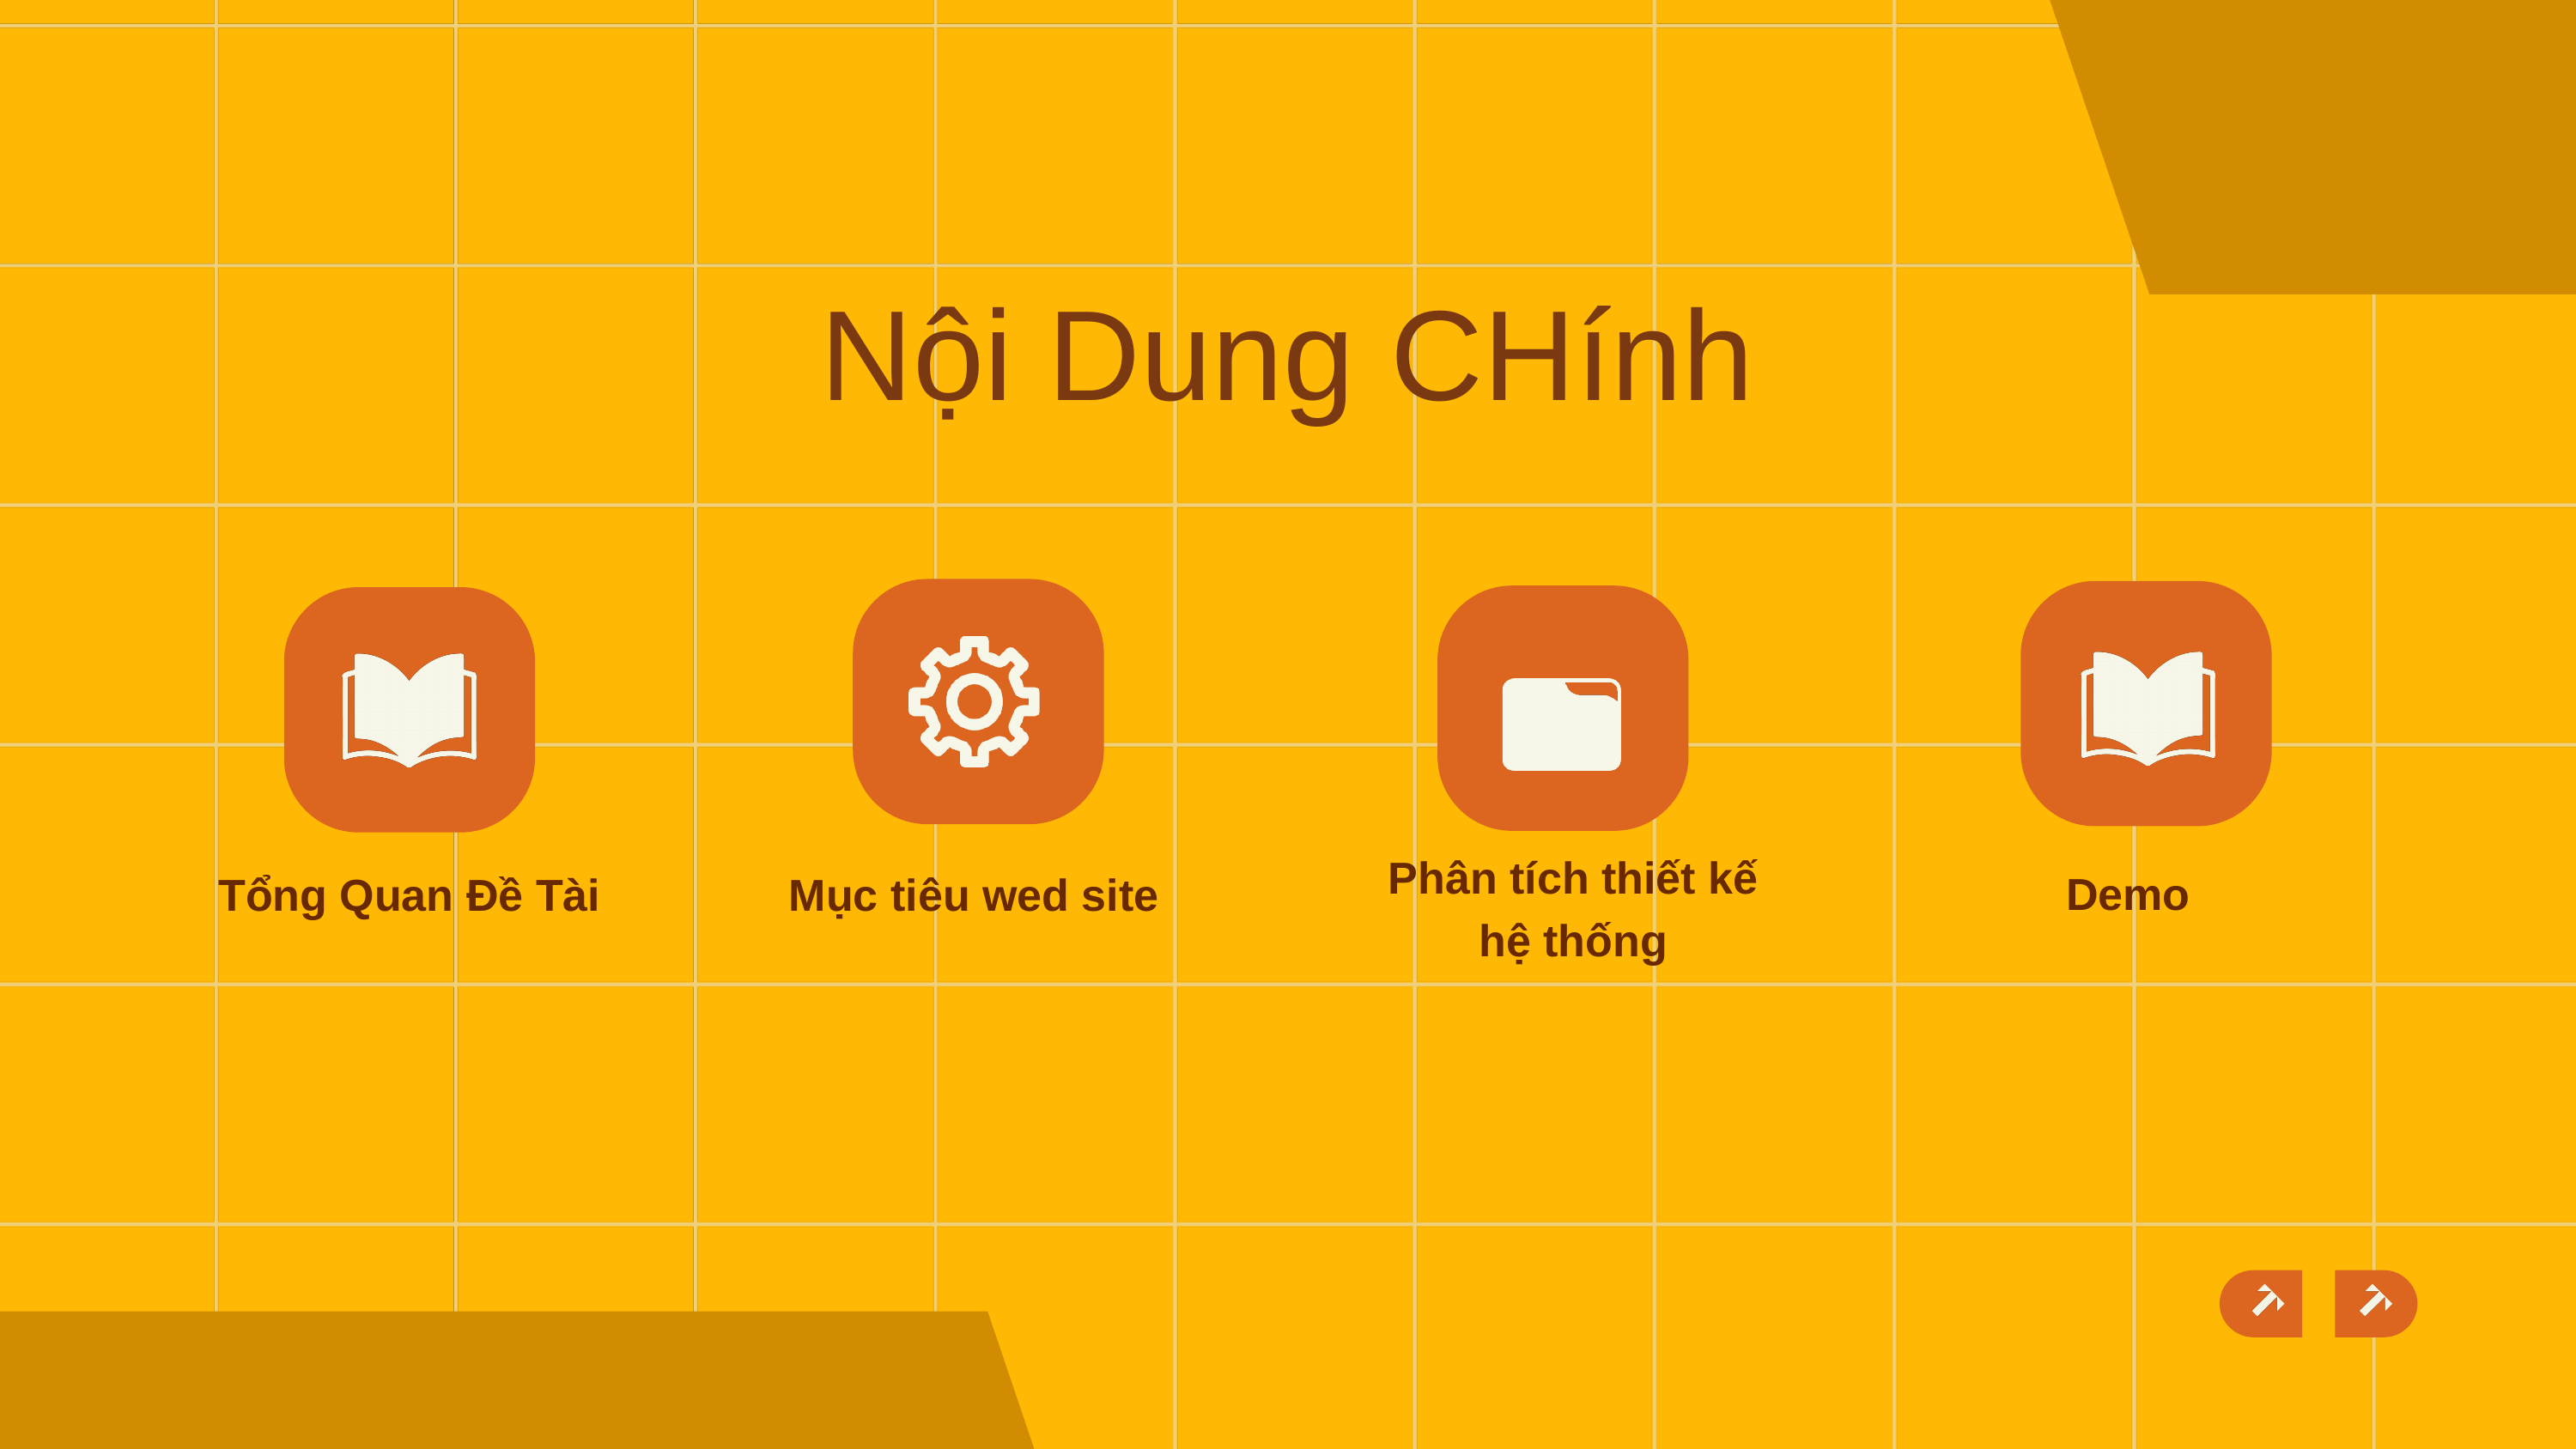

Nội Dung CHính

Phân tích thiết kế hệ thống
Demo
Tổng Quan Đề Tài
Mục tiêu wed site